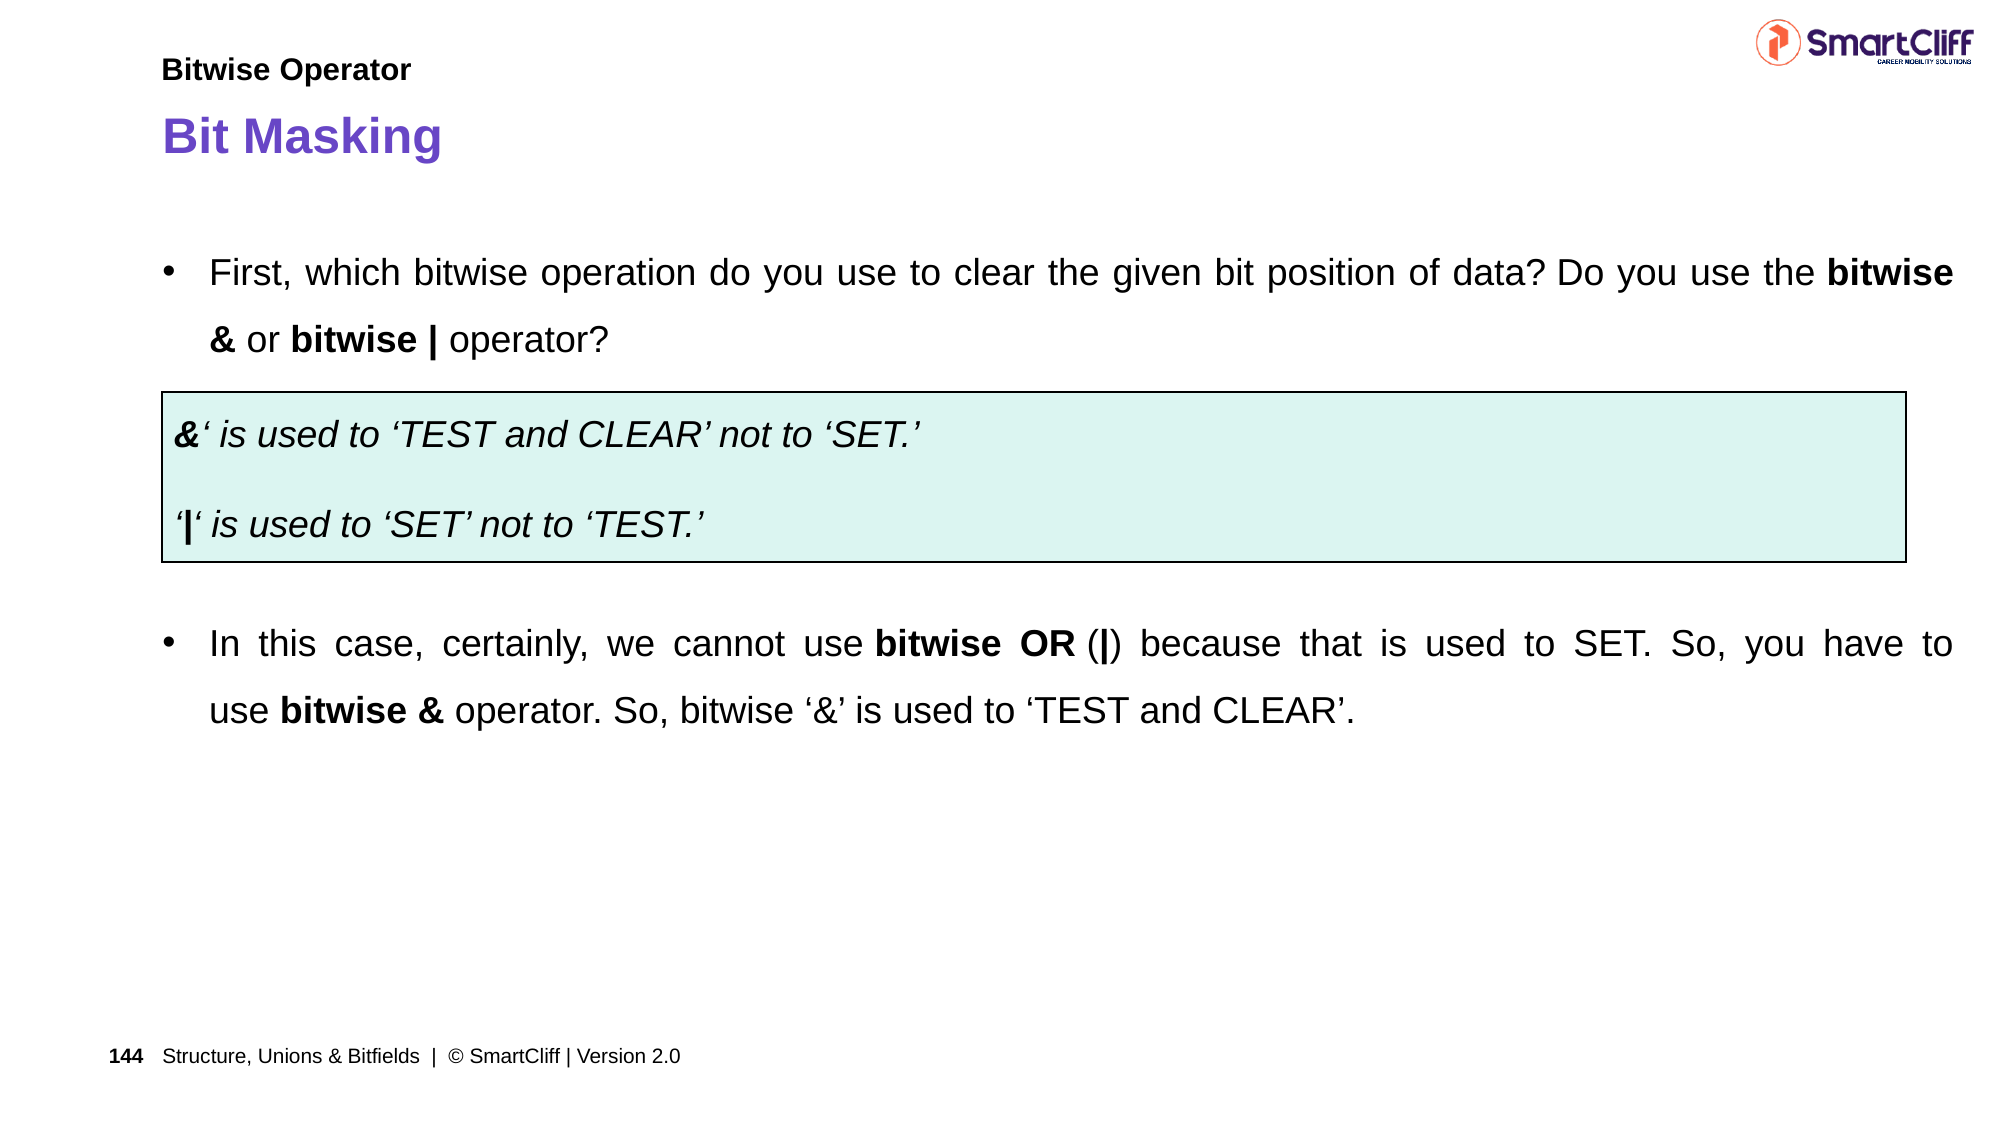

Bitwise Operator
# Bit Masking
First, which bitwise operation do you use to clear the given bit position of data? Do you use the bitwise & or bitwise | operator?

In this case, certainly, we cannot use bitwise OR (|) because that is used to SET. So, you have to use bitwise & operator. So, bitwise ‘&’ is used to ‘TEST and CLEAR’.

&‘ is used to ‘TEST and CLEAR’ not to ‘SET.’

‘|‘ is used to ‘SET’ not to ‘TEST.’
Structure, Unions & Bitfields  |  © SmartCliff | Version 2.0
144